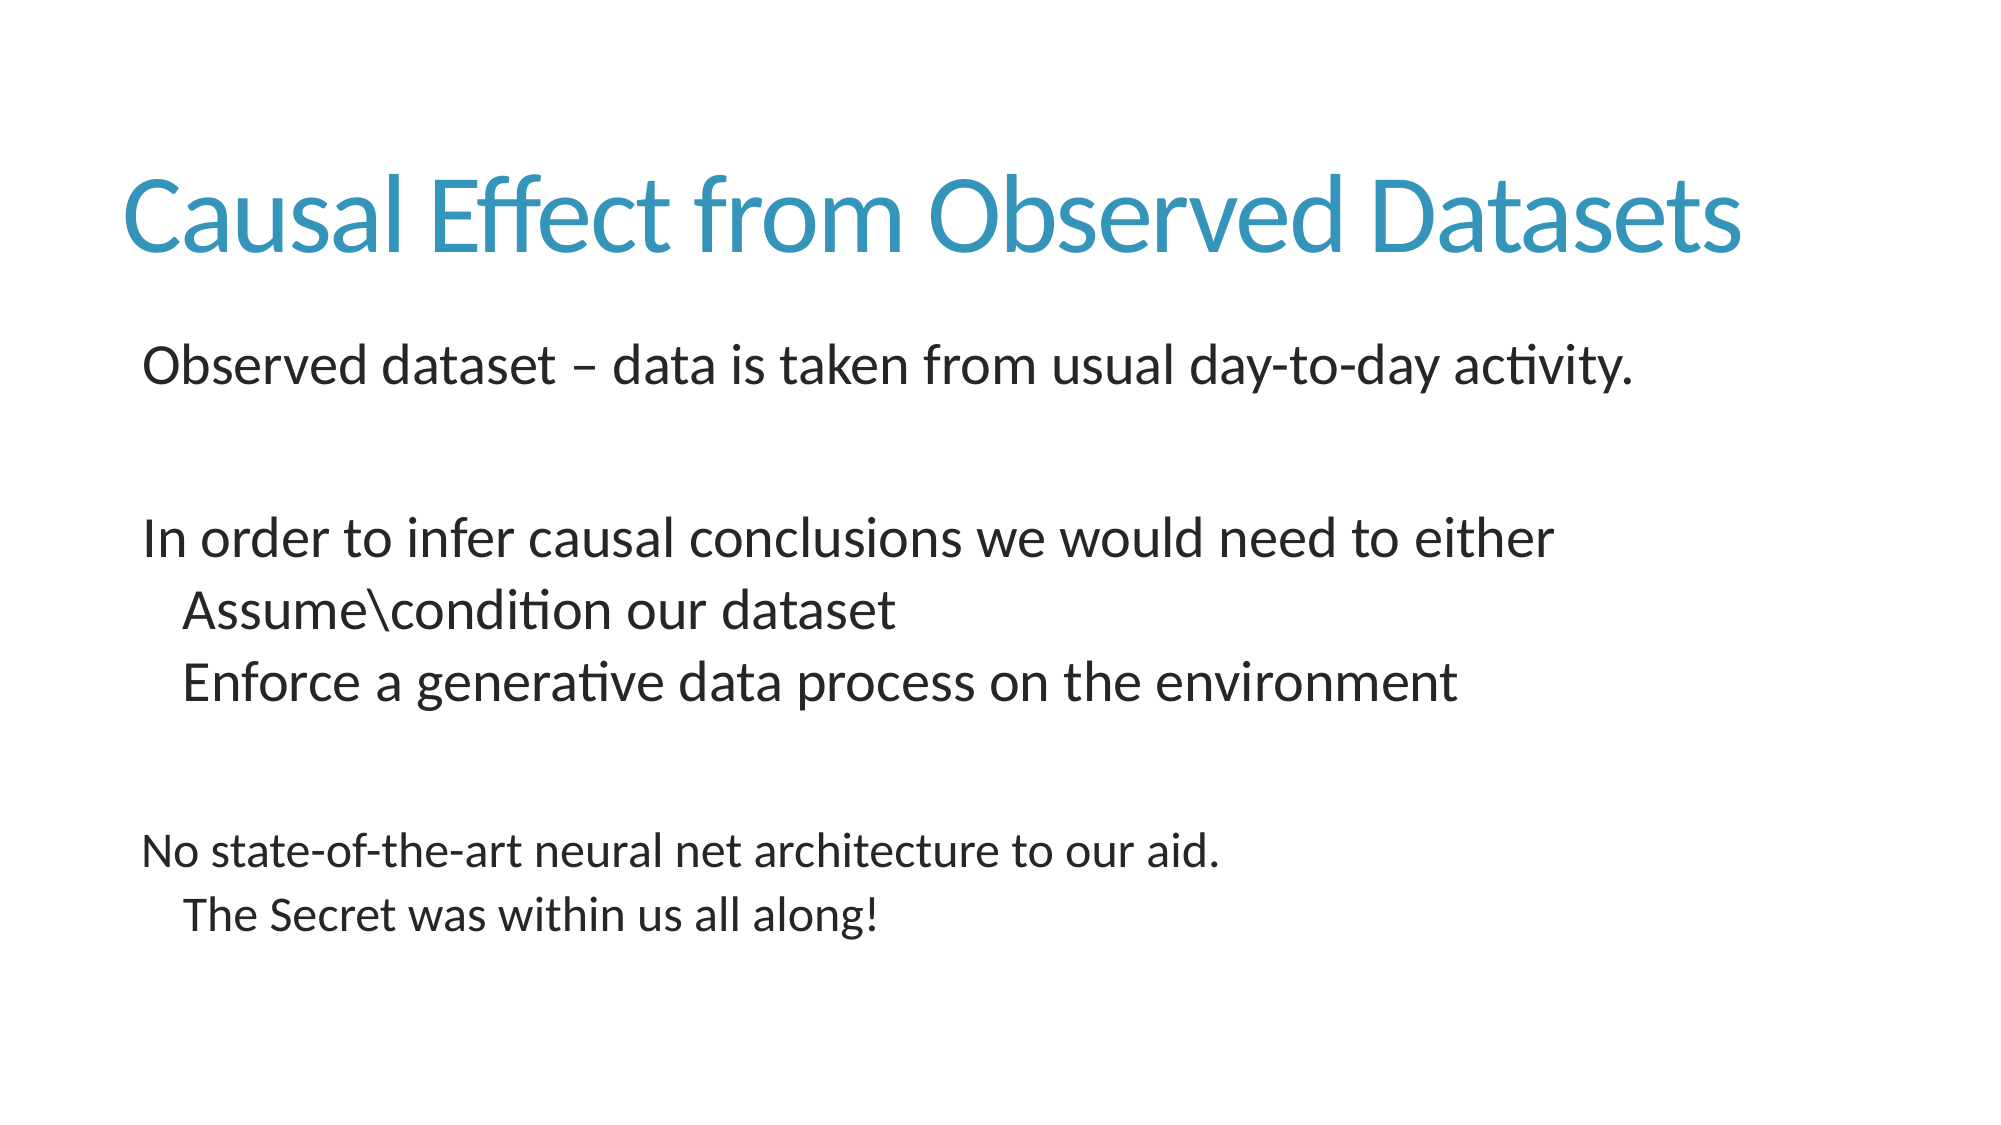

# Causal Effect from Observed Datasets
Observed dataset – data is taken from usual day-to-day activity.

In order to infer causal conclusions we would need to either
Assume\condition our dataset
Enforce a generative data process on the environment

No state-of-the-art neural net architecture to our aid.
The Secret was within us all along!